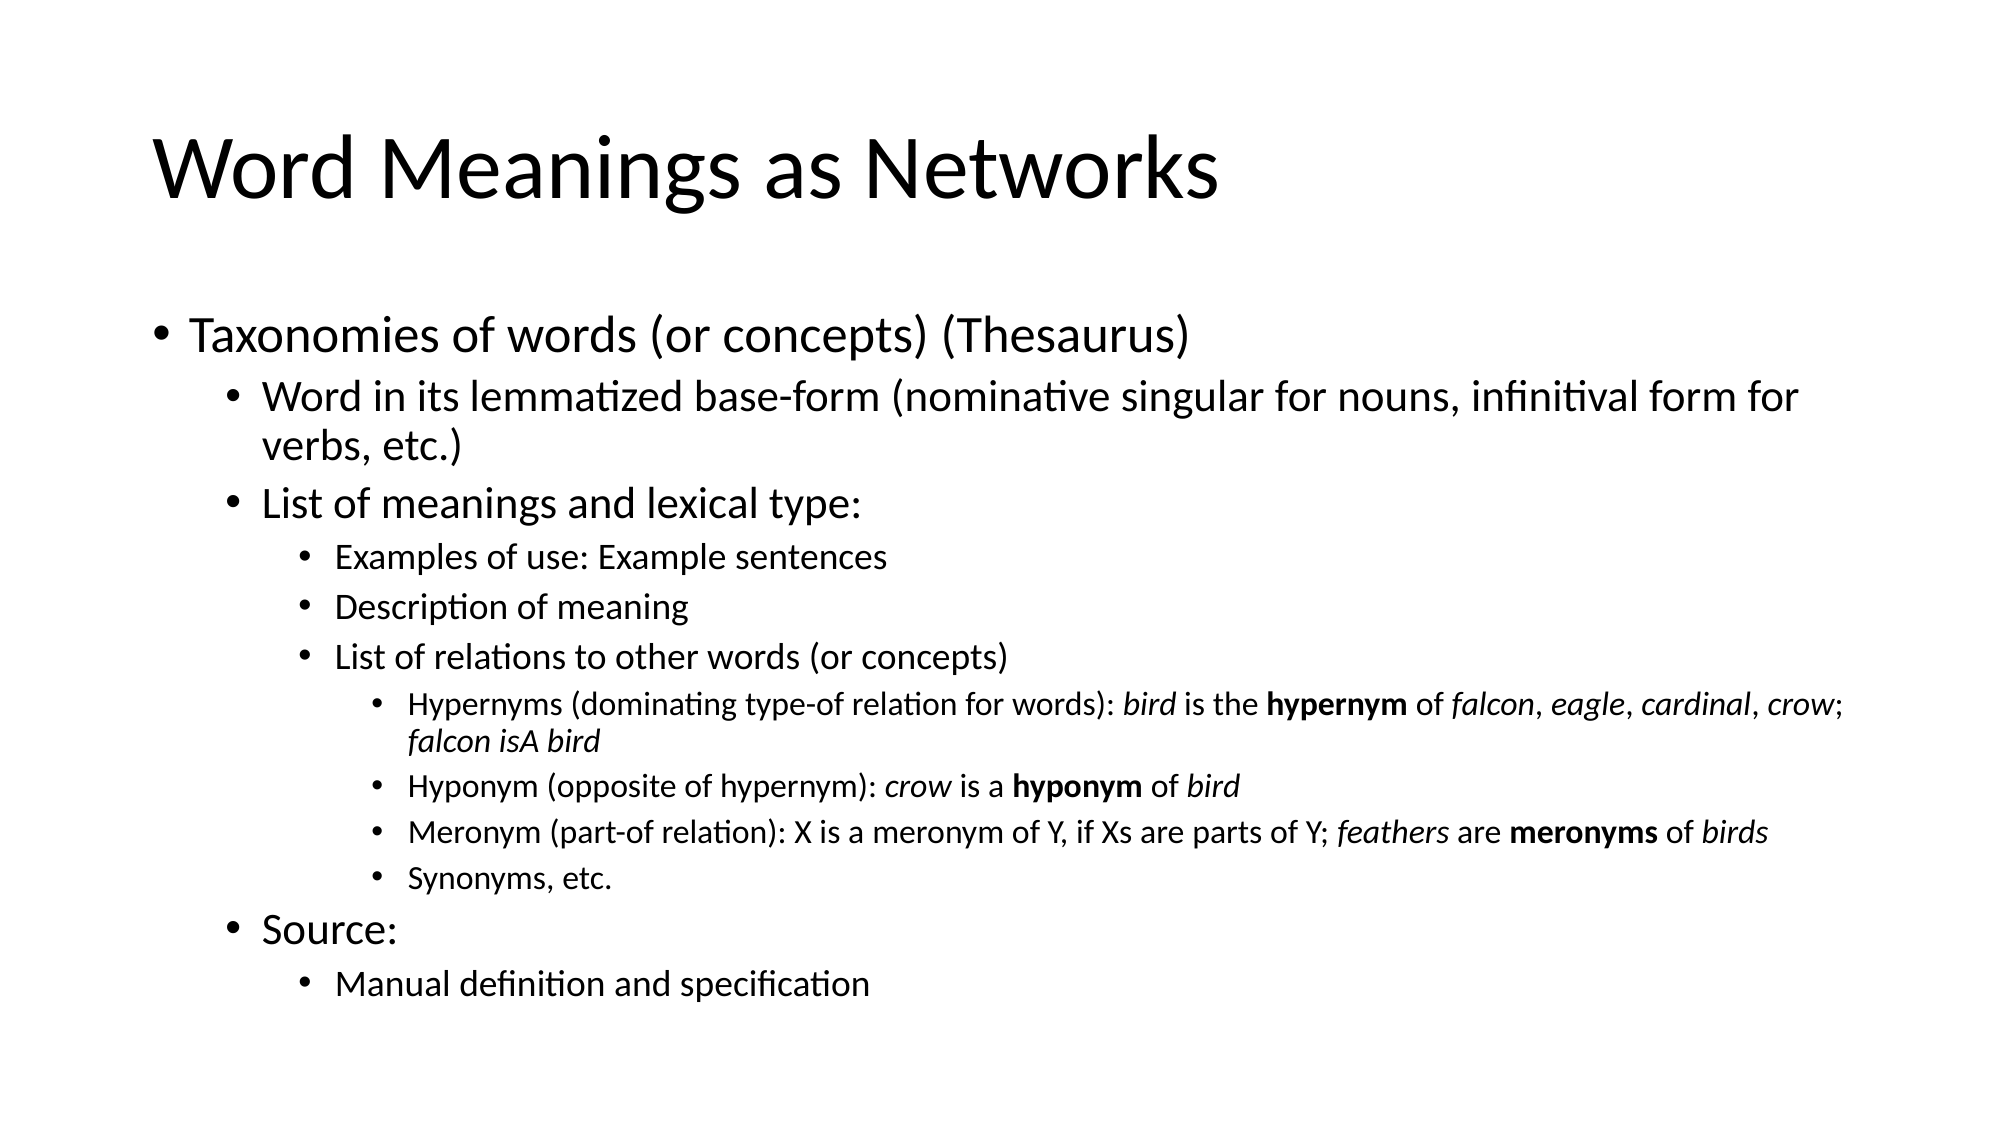

# Word Meanings as Networks
Taxonomies of words (or concepts) (Thesaurus)
Word in its lemmatized base-form (nominative singular for nouns, infinitival form for verbs, etc.)
List of meanings and lexical type:
Examples of use: Example sentences
Description of meaning
List of relations to other words (or concepts)
Hypernyms (dominating type-of relation for words): bird is the hypernym of falcon, eagle, cardinal, crow; falcon isA bird
Hyponym (opposite of hypernym): crow is a hyponym of bird
Meronym (part-of relation): X is a meronym of Y, if Xs are parts of Y; feathers are meronyms of birds
Synonyms, etc.
Source:
Manual definition and specification